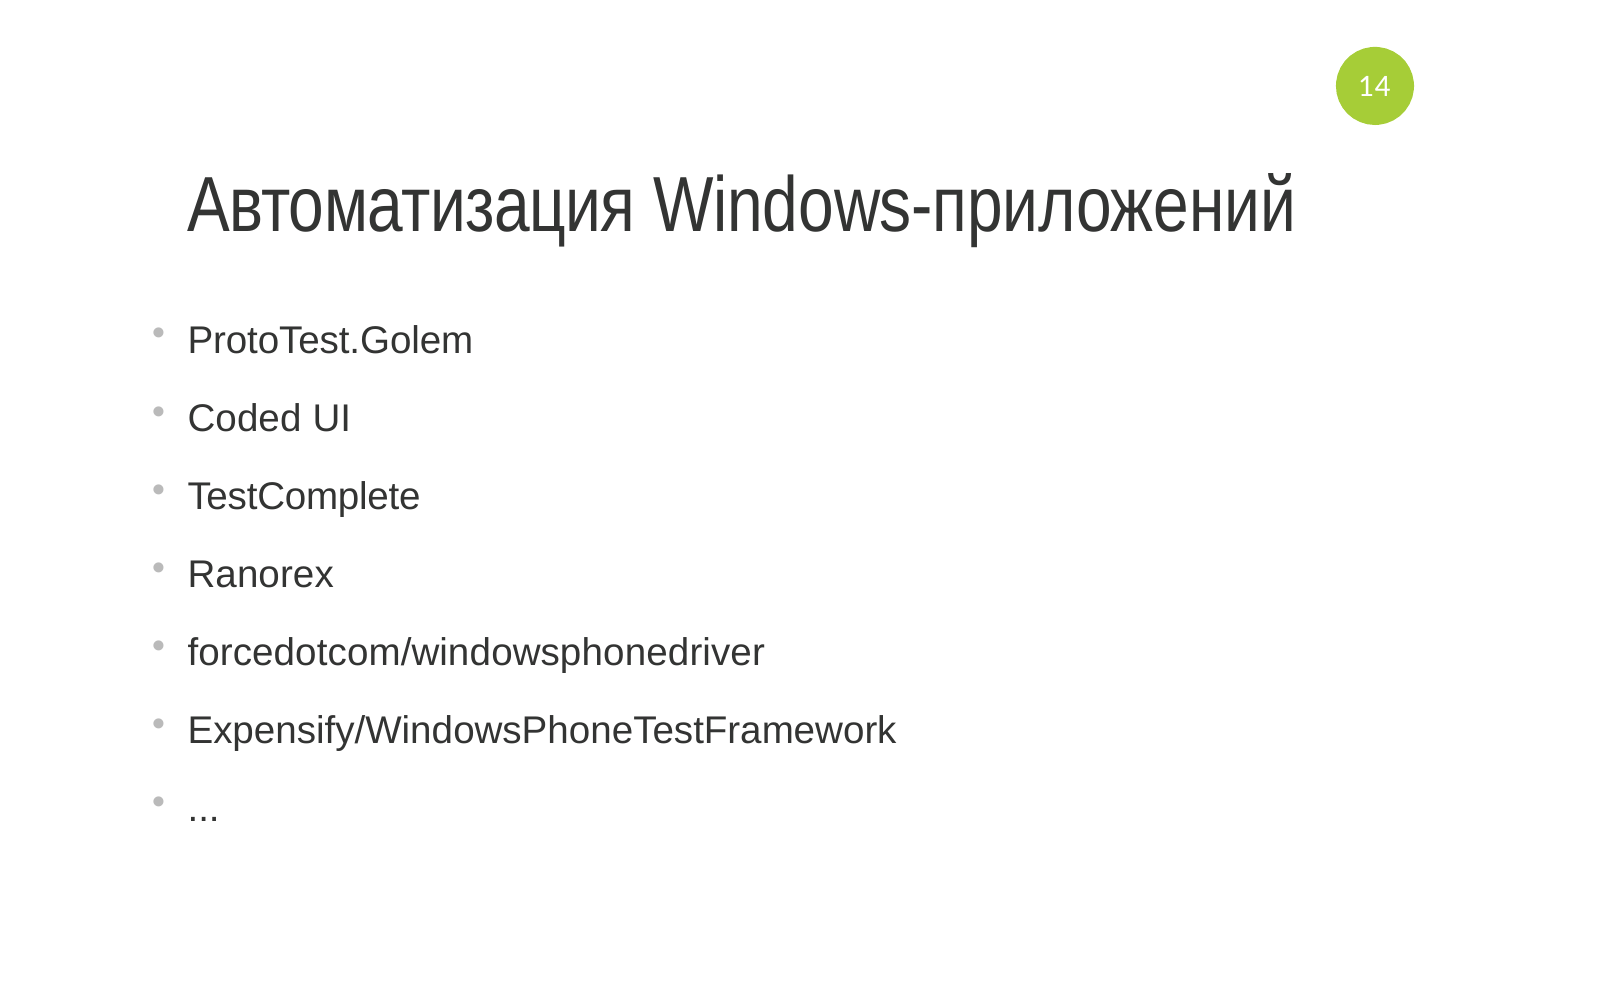

14
# Автоматизация Windows-приложений
ProtoTest.Golem
Coded UI
TestComplete
Ranorex
forcedotcom/windowsphonedriver
Expensify/WindowsPhoneTestFramework
...